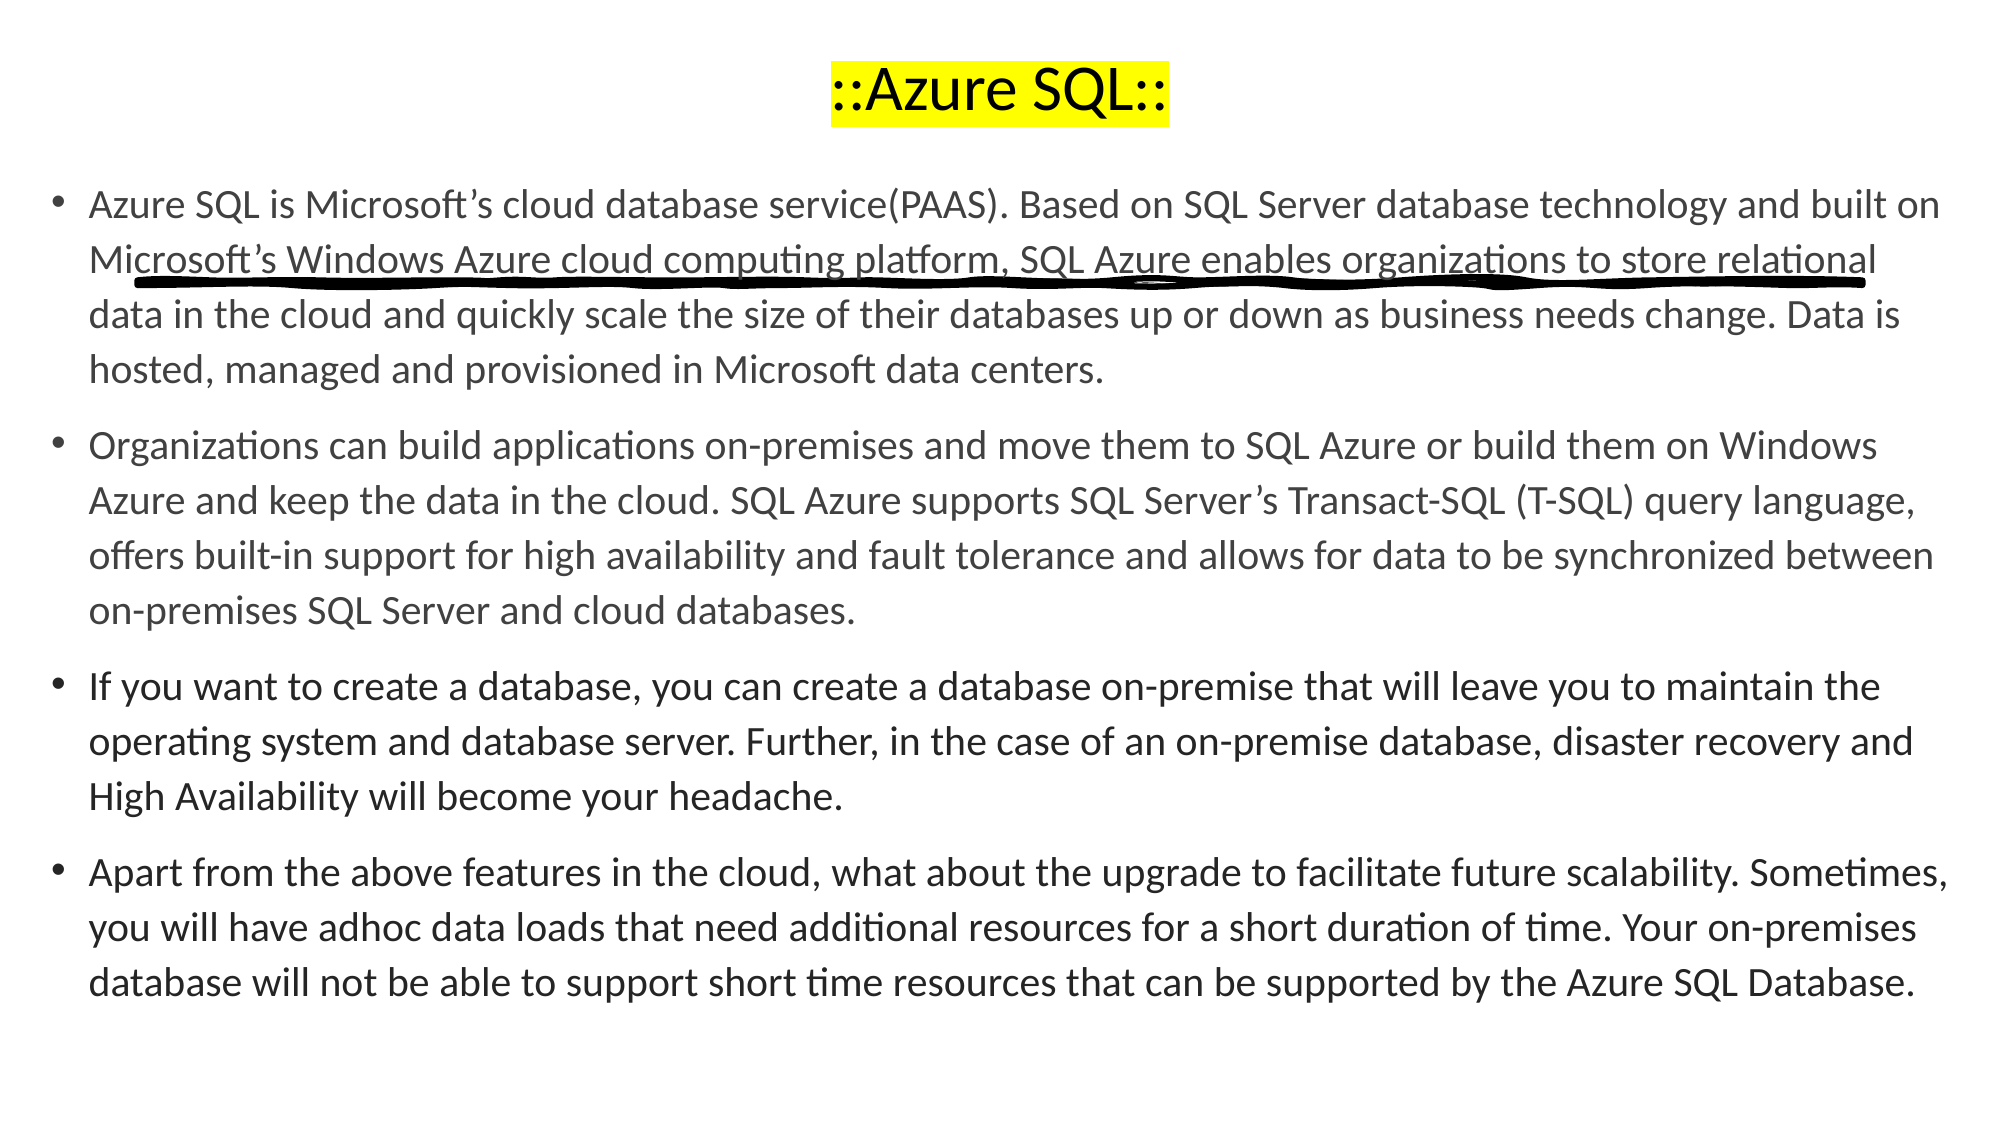

# ::Azure SQL::
Azure SQL is Microsoft’s cloud database service(PAAS). Based on SQL Server database technology and built on Microsoft’s Windows Azure cloud computing platform, SQL Azure enables organizations to store relational data in the cloud and quickly scale the size of their databases up or down as business needs change. Data is hosted, managed and provisioned in Microsoft data centers.
Organizations can build applications on-premises and move them to SQL Azure or build them on Windows Azure and keep the data in the cloud. SQL Azure supports SQL Server’s Transact-SQL (T-SQL) query language, offers built-in support for high availability and fault tolerance and allows for data to be synchronized between on-premises SQL Server and cloud databases.
If you want to create a database, you can create a database on-premise that will leave you to maintain the operating system and database server. Further, in the case of an on-premise database, disaster recovery and High Availability will become your headache.
Apart from the above features in the cloud, what about the upgrade to facilitate future scalability. Sometimes, you will have adhoc data loads that need additional resources for a short duration of time. Your on-premises database will not be able to support short time resources that can be supported by the Azure SQL Database.